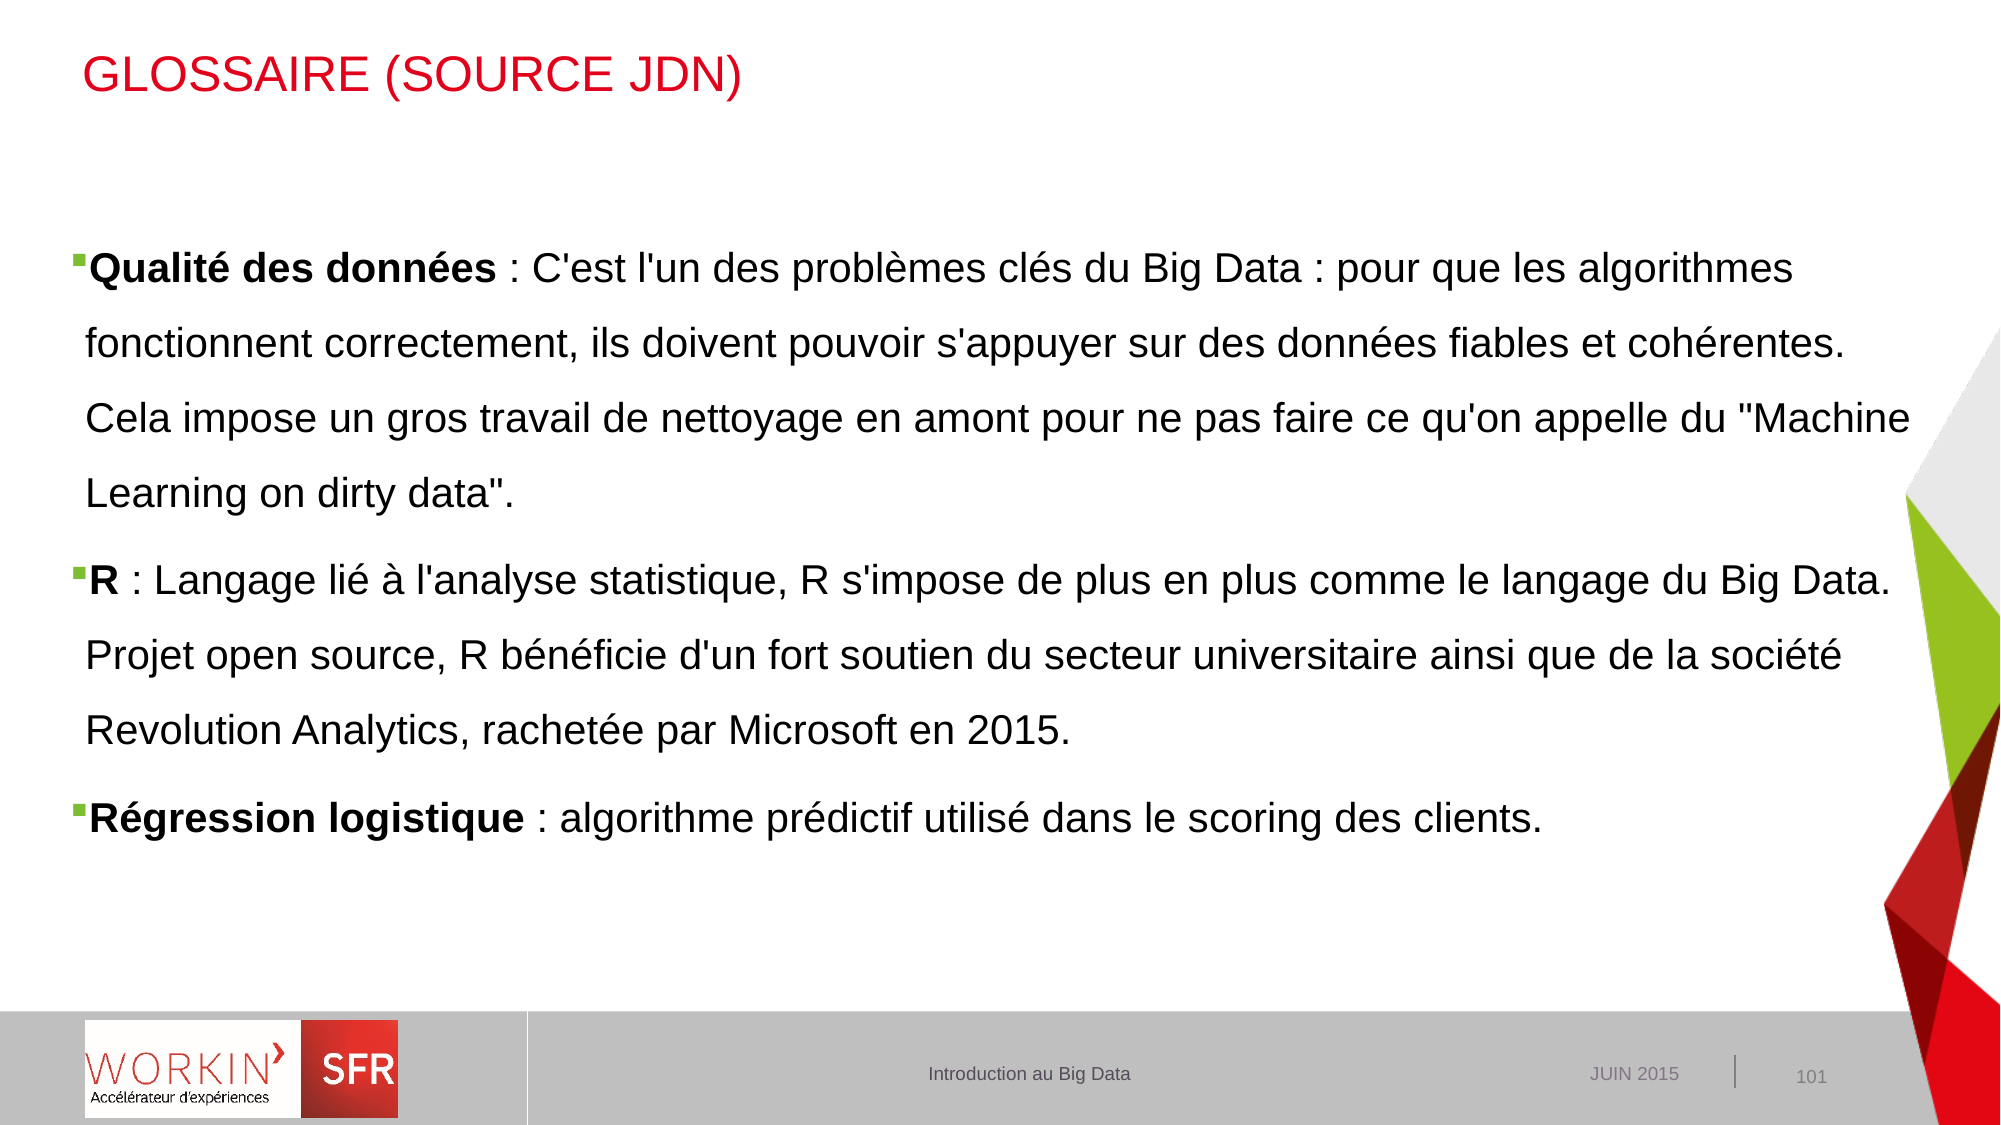

# Glossaire (source JDN)
Qualité des données : C'est l'un des problèmes clés du Big Data : pour que les algorithmes fonctionnent correctement, ils doivent pouvoir s'appuyer sur des données fiables et cohérentes. Cela impose un gros travail de nettoyage en amont pour ne pas faire ce qu'on appelle du "Machine Learning on dirty data".
R : Langage lié à l'analyse statistique, R s'impose de plus en plus comme le langage du Big Data. Projet open source, R bénéficie d'un fort soutien du secteur universitaire ainsi que de la société Revolution Analytics, rachetée par Microsoft en 2015.
Régression logistique : algorithme prédictif utilisé dans le scoring des clients.
JUIN 2015
101